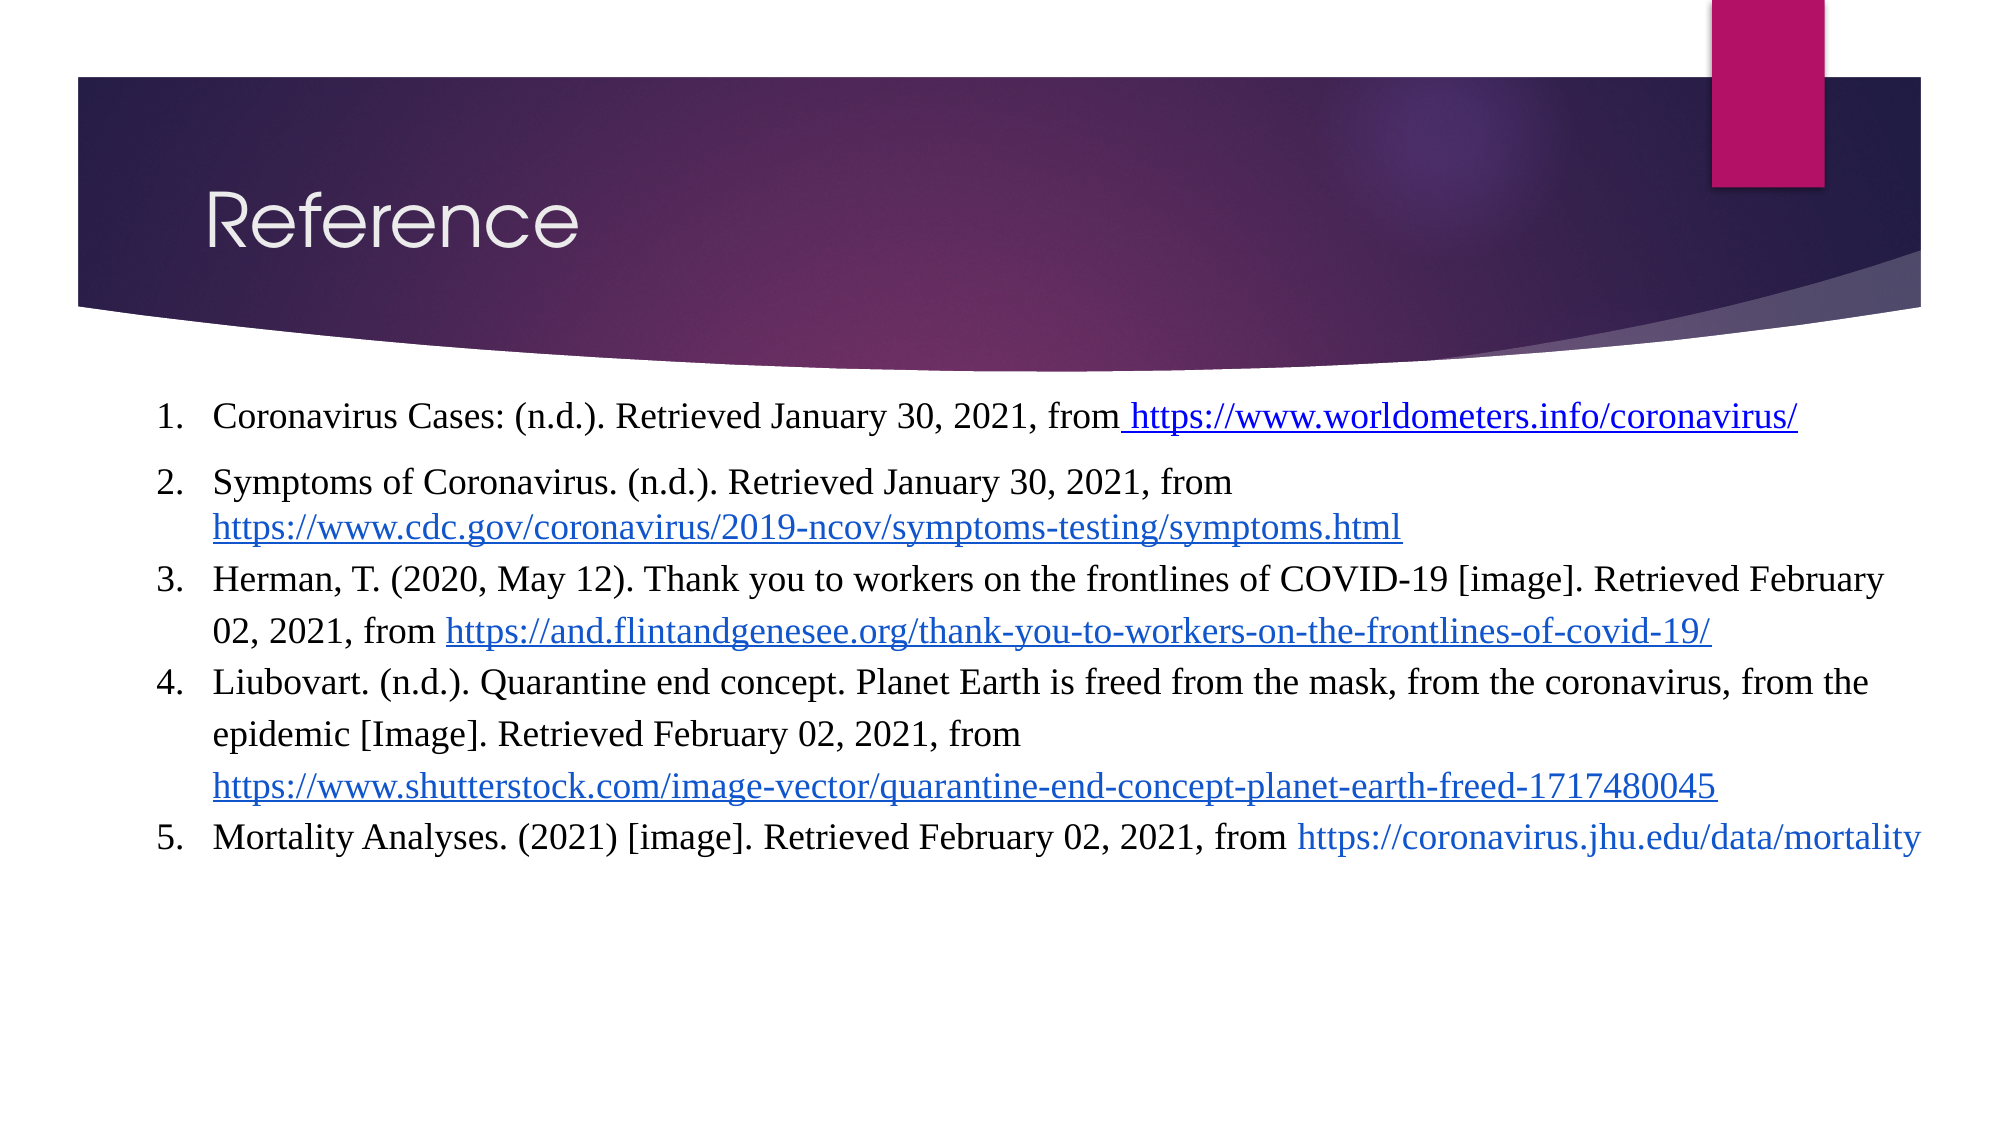

# Reference
Coronavirus Cases: (n.d.). Retrieved January 30, 2021, from https://www.worldometers.info/coronavirus/
Symptoms of Coronavirus. (n.d.). Retrieved January 30, 2021, from https://www.cdc.gov/coronavirus/2019-ncov/symptoms-testing/symptoms.html
Herman, T. (2020, May 12). Thank you to workers on the frontlines of COVID-19 [image]. Retrieved February 02, 2021, from https://and.flintandgenesee.org/thank-you-to-workers-on-the-frontlines-of-covid-19/
Liubovart. (n.d.). Quarantine end concept. Planet Earth is freed from the mask, from the coronavirus, from the epidemic [Image]. Retrieved February 02, 2021, from https://www.shutterstock.com/image-vector/quarantine-end-concept-planet-earth-freed-1717480045
Mortality Analyses. (2021) [image]. Retrieved February 02, 2021, from https://coronavirus.jhu.edu/data/mortality